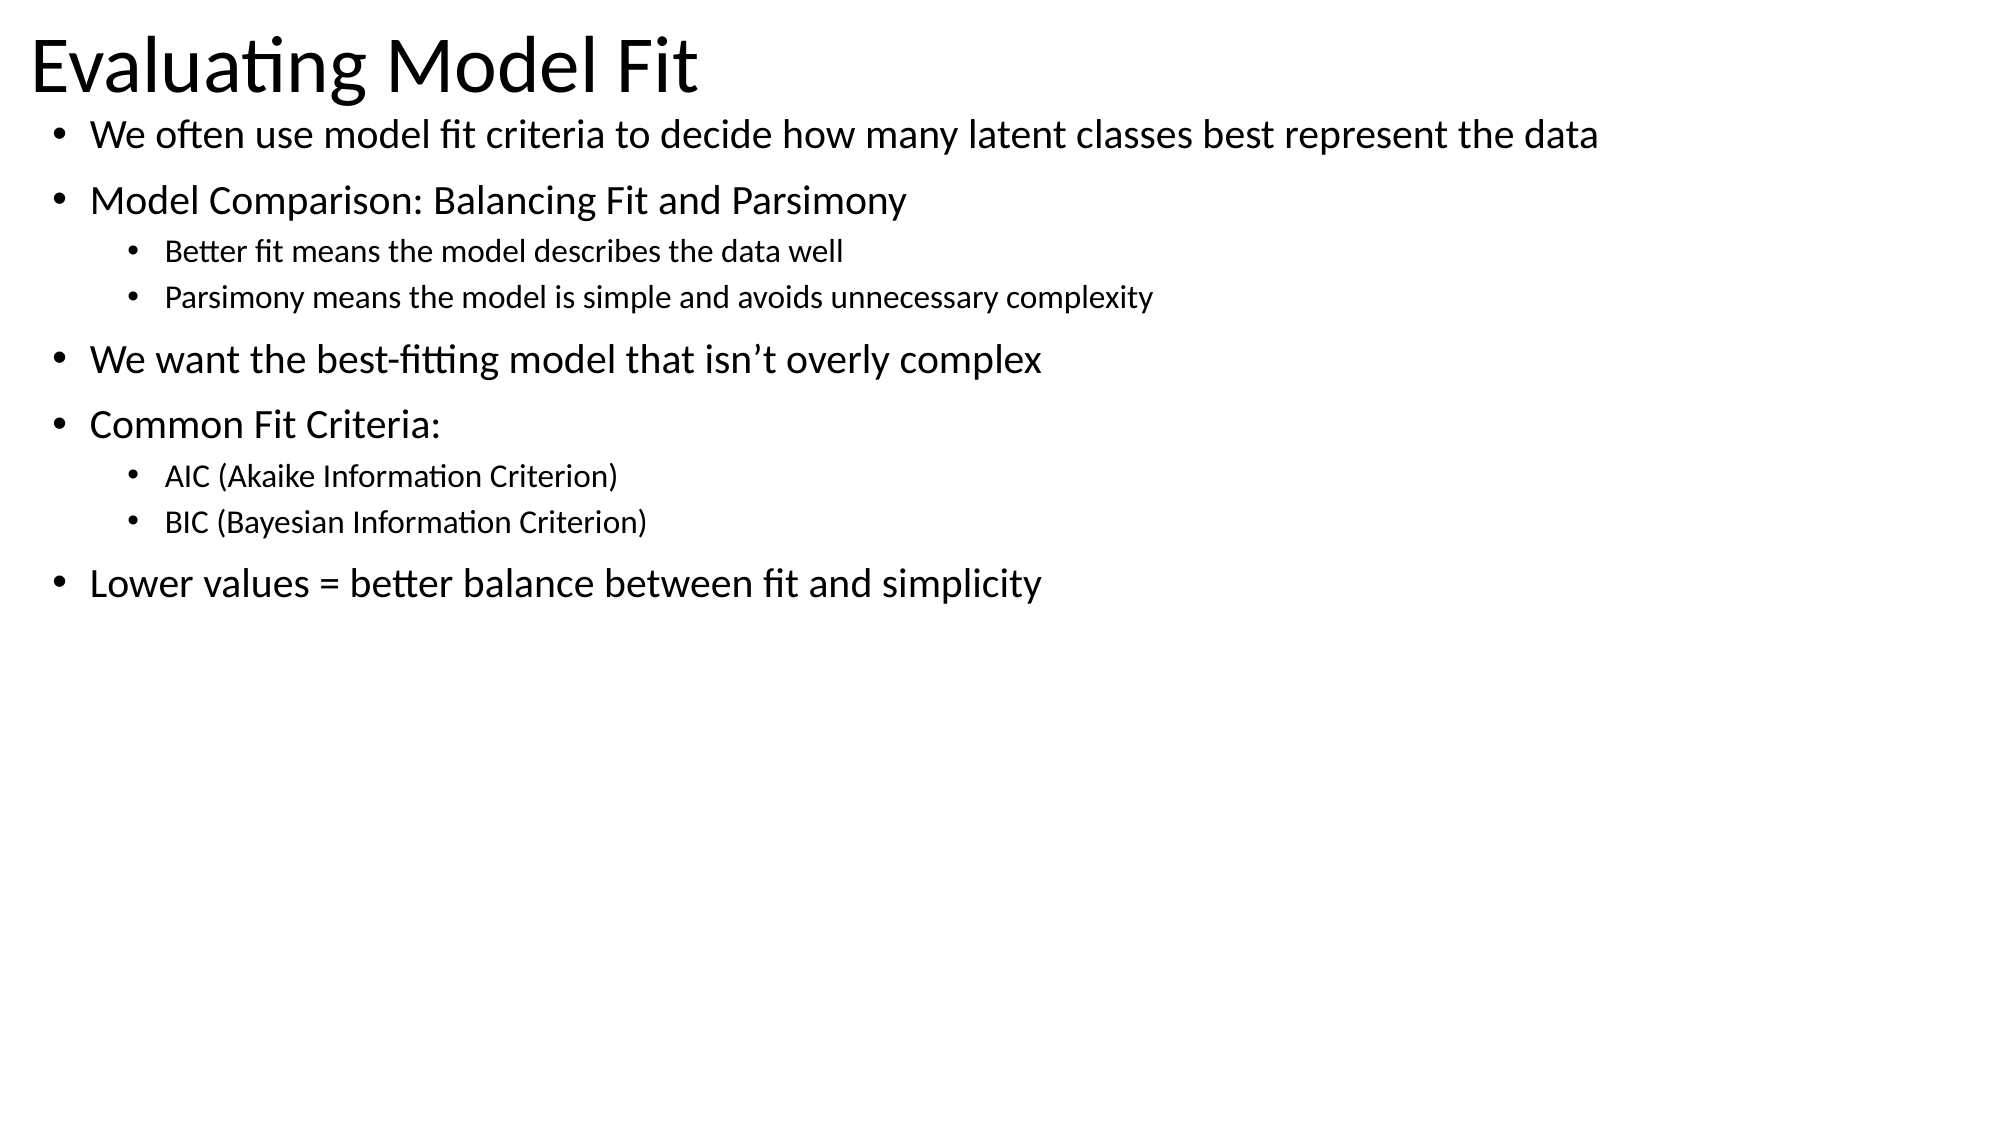

Evaluating Model Fit
We often use model fit criteria to decide how many latent classes best represent the data
Model Comparison: Balancing Fit and Parsimony
Better fit means the model describes the data well
Parsimony means the model is simple and avoids unnecessary complexity
We want the best-fitting model that isn’t overly complex
Common Fit Criteria:
AIC (Akaike Information Criterion)
BIC (Bayesian Information Criterion)
Lower values = better balance between fit and simplicity